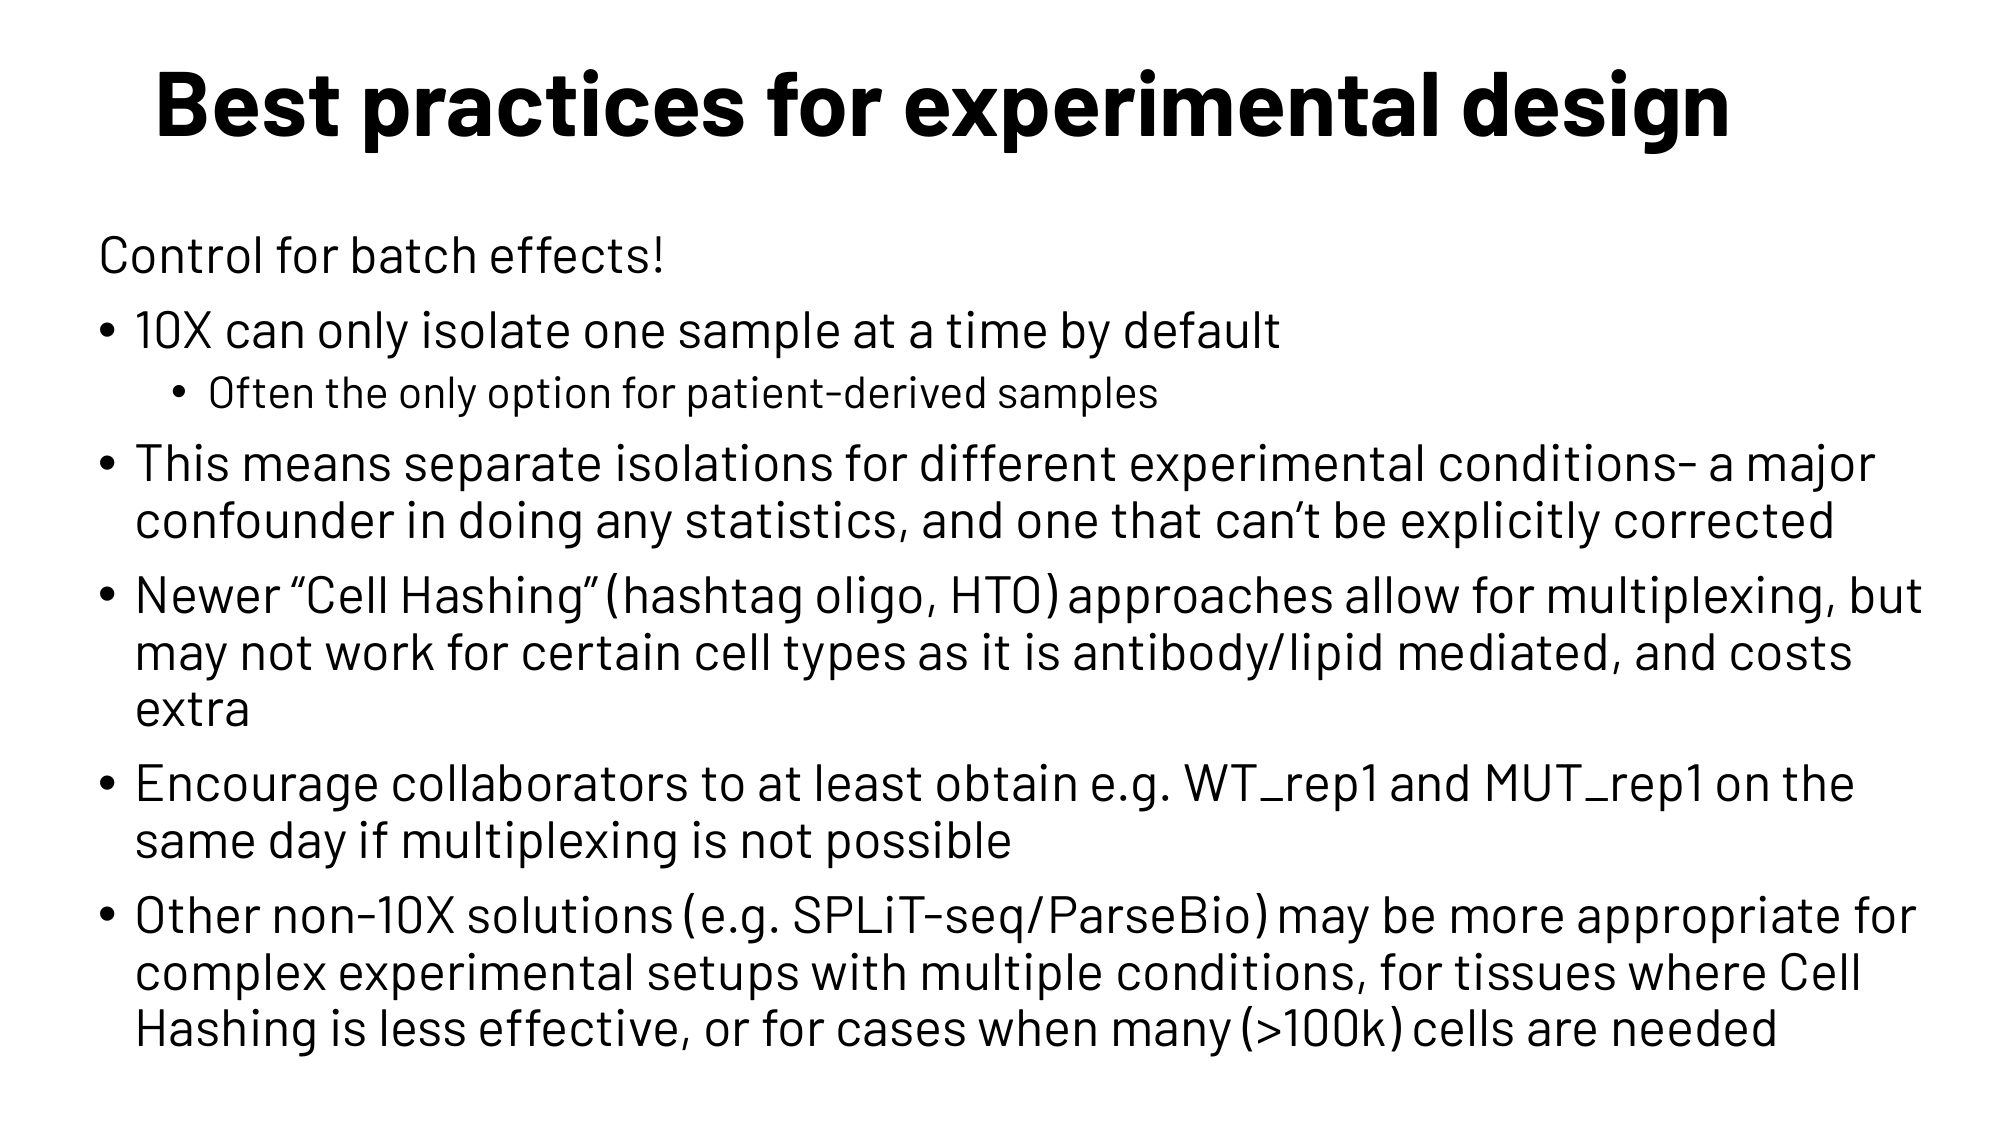

# Best practices for experimental design
Control for batch effects!
10X can only isolate one sample at a time by default
Often the only option for patient-derived samples
This means separate isolations for different experimental conditions- a major confounder in doing any statistics, and one that can’t be explicitly corrected
Newer “Cell Hashing” (hashtag oligo, HTO) approaches allow for multiplexing, but may not work for certain cell types as it is antibody/lipid mediated, and costs extra
Encourage collaborators to at least obtain e.g. WT_rep1 and MUT_rep1 on the same day if multiplexing is not possible
Other non-10X solutions (e.g. SPLiT-seq/ParseBio) may be more appropriate for complex experimental setups with multiple conditions, for tissues where Cell Hashing is less effective, or for cases when many (>100k) cells are needed